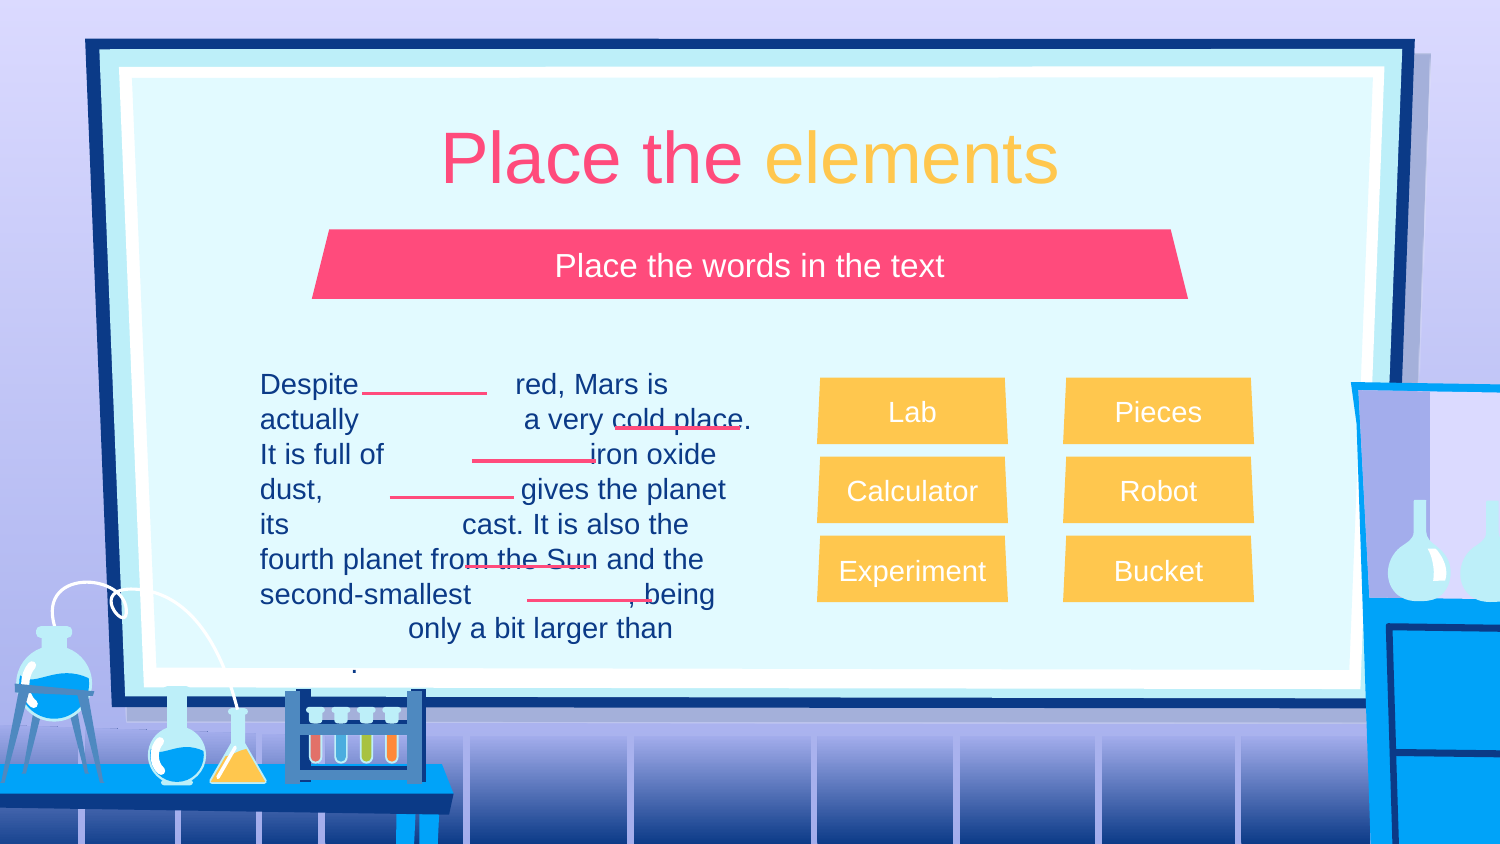

# Place the elements
Place the words in the text
Despite                   red, Mars is actually                    a very cold place. It is full of                         iron oxide dust,                        gives the planet its                     cast. It is also the fourth planet from the Sun and the second-smallest                   , being                       only a bit larger than                     .
Lab
Pieces

Calculator
Robot
Experiment
Bucket